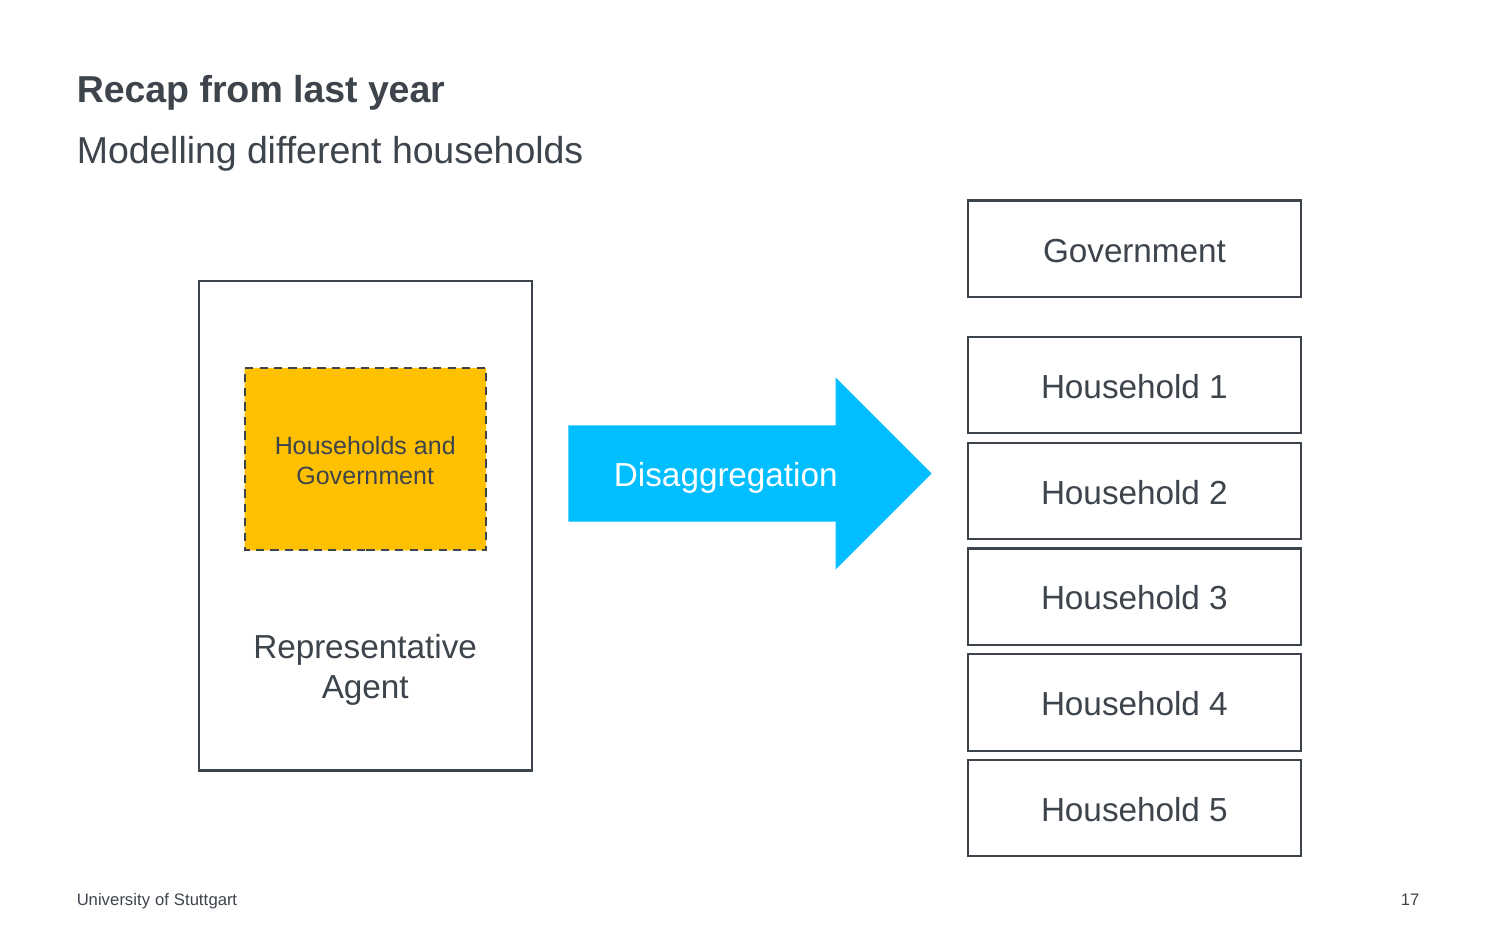

# Recap from last year
Modelling different households
Government

Representative Agent
Household 1
Households and Government
Disaggregation
Household 2
Household 3
Household 4
Household 5
University of Stuttgart
17